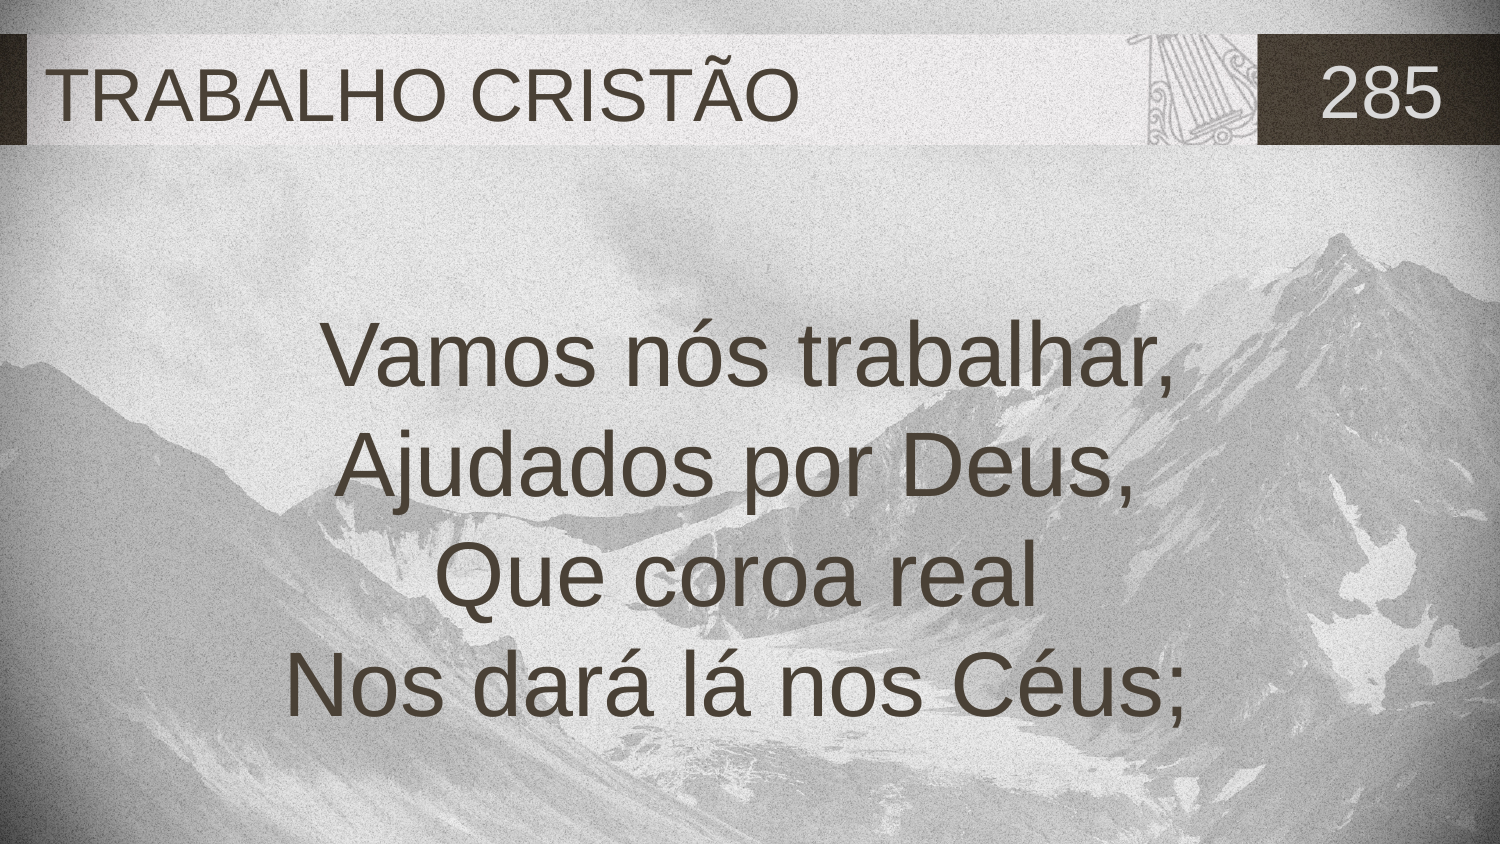

# TRABALHO CRISTÃO
285
Vamos nós trabalhar,
Ajudados por Deus,
Que coroa real
Nos dará lá nos Céus;